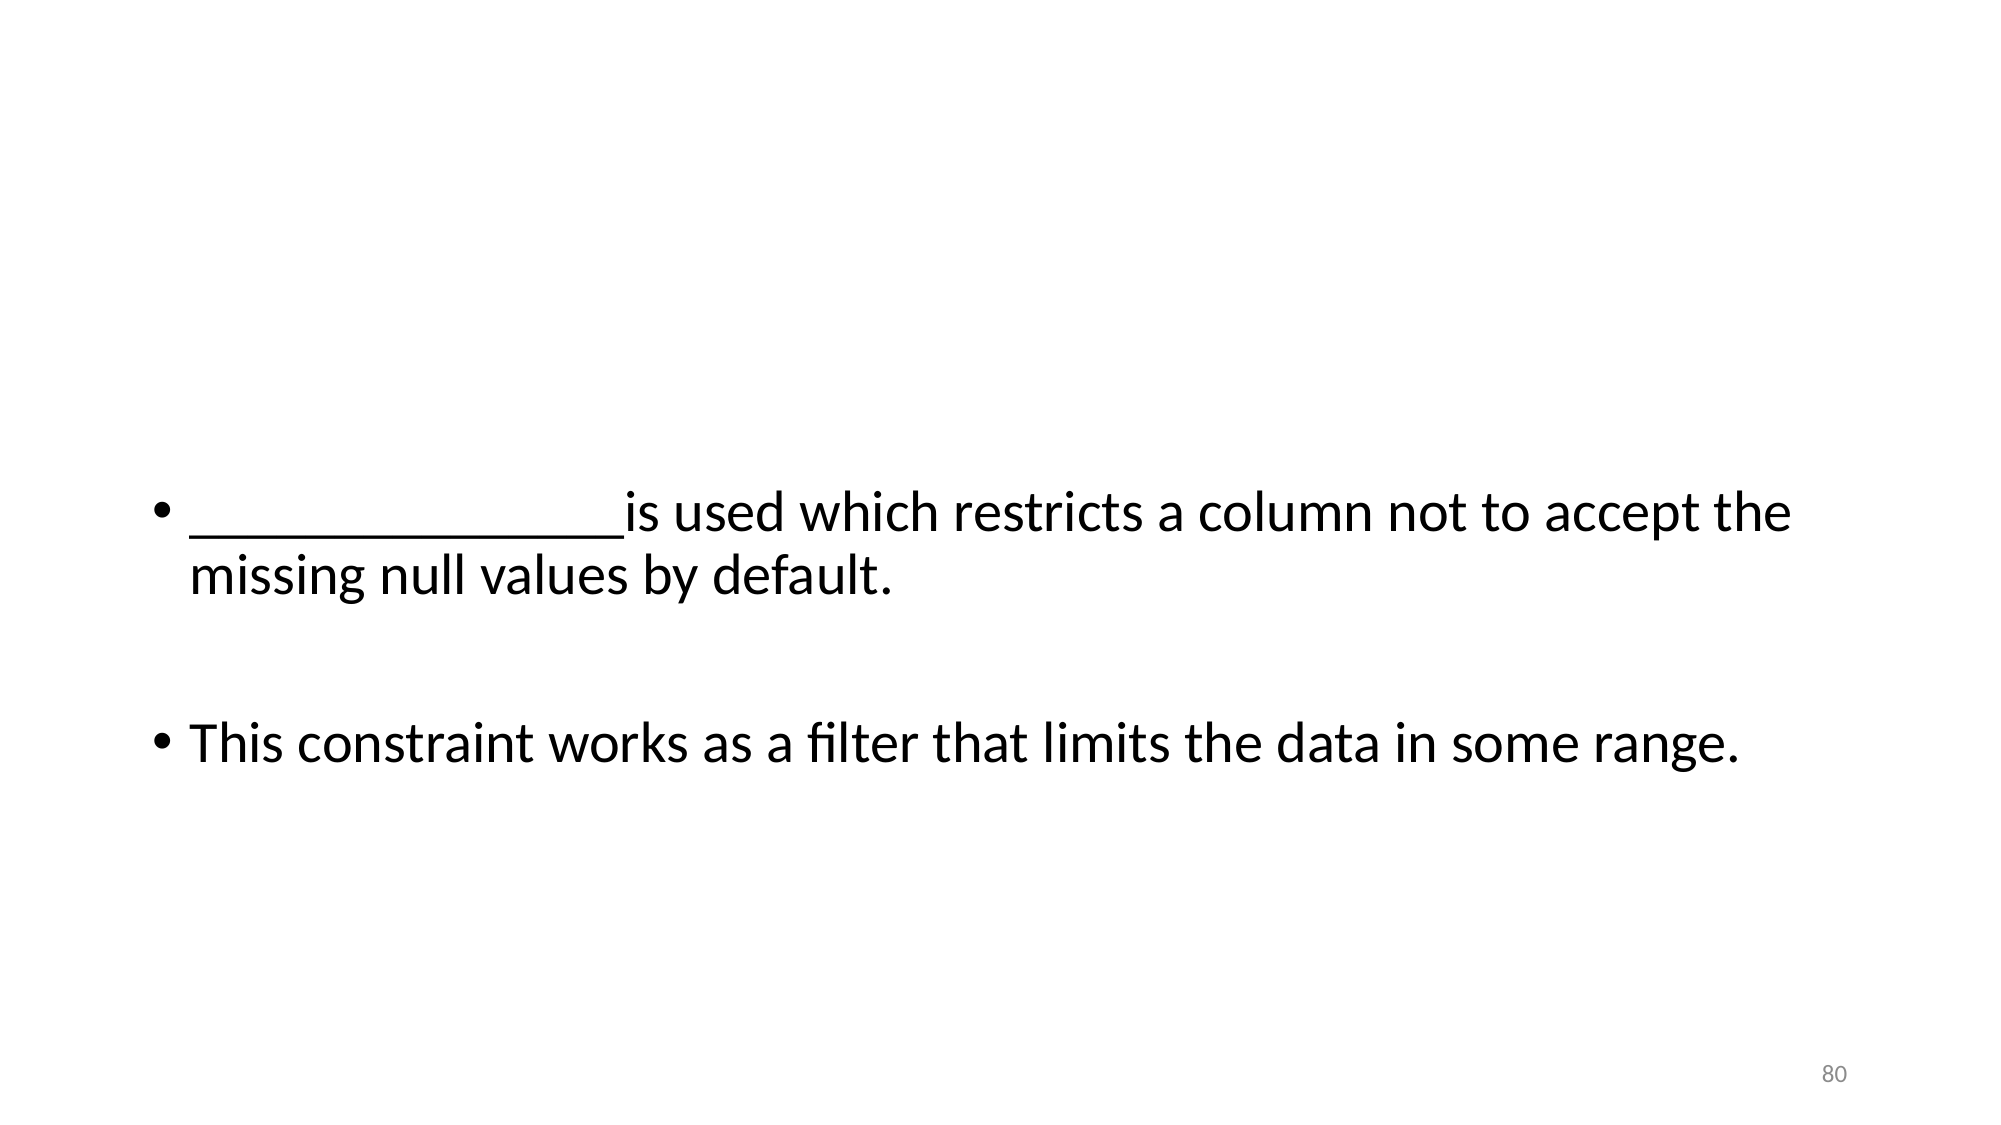

#

_______________is used which restricts a column not to accept the missing null values by default.

This constraint works as a filter that limits the data in some range.
80